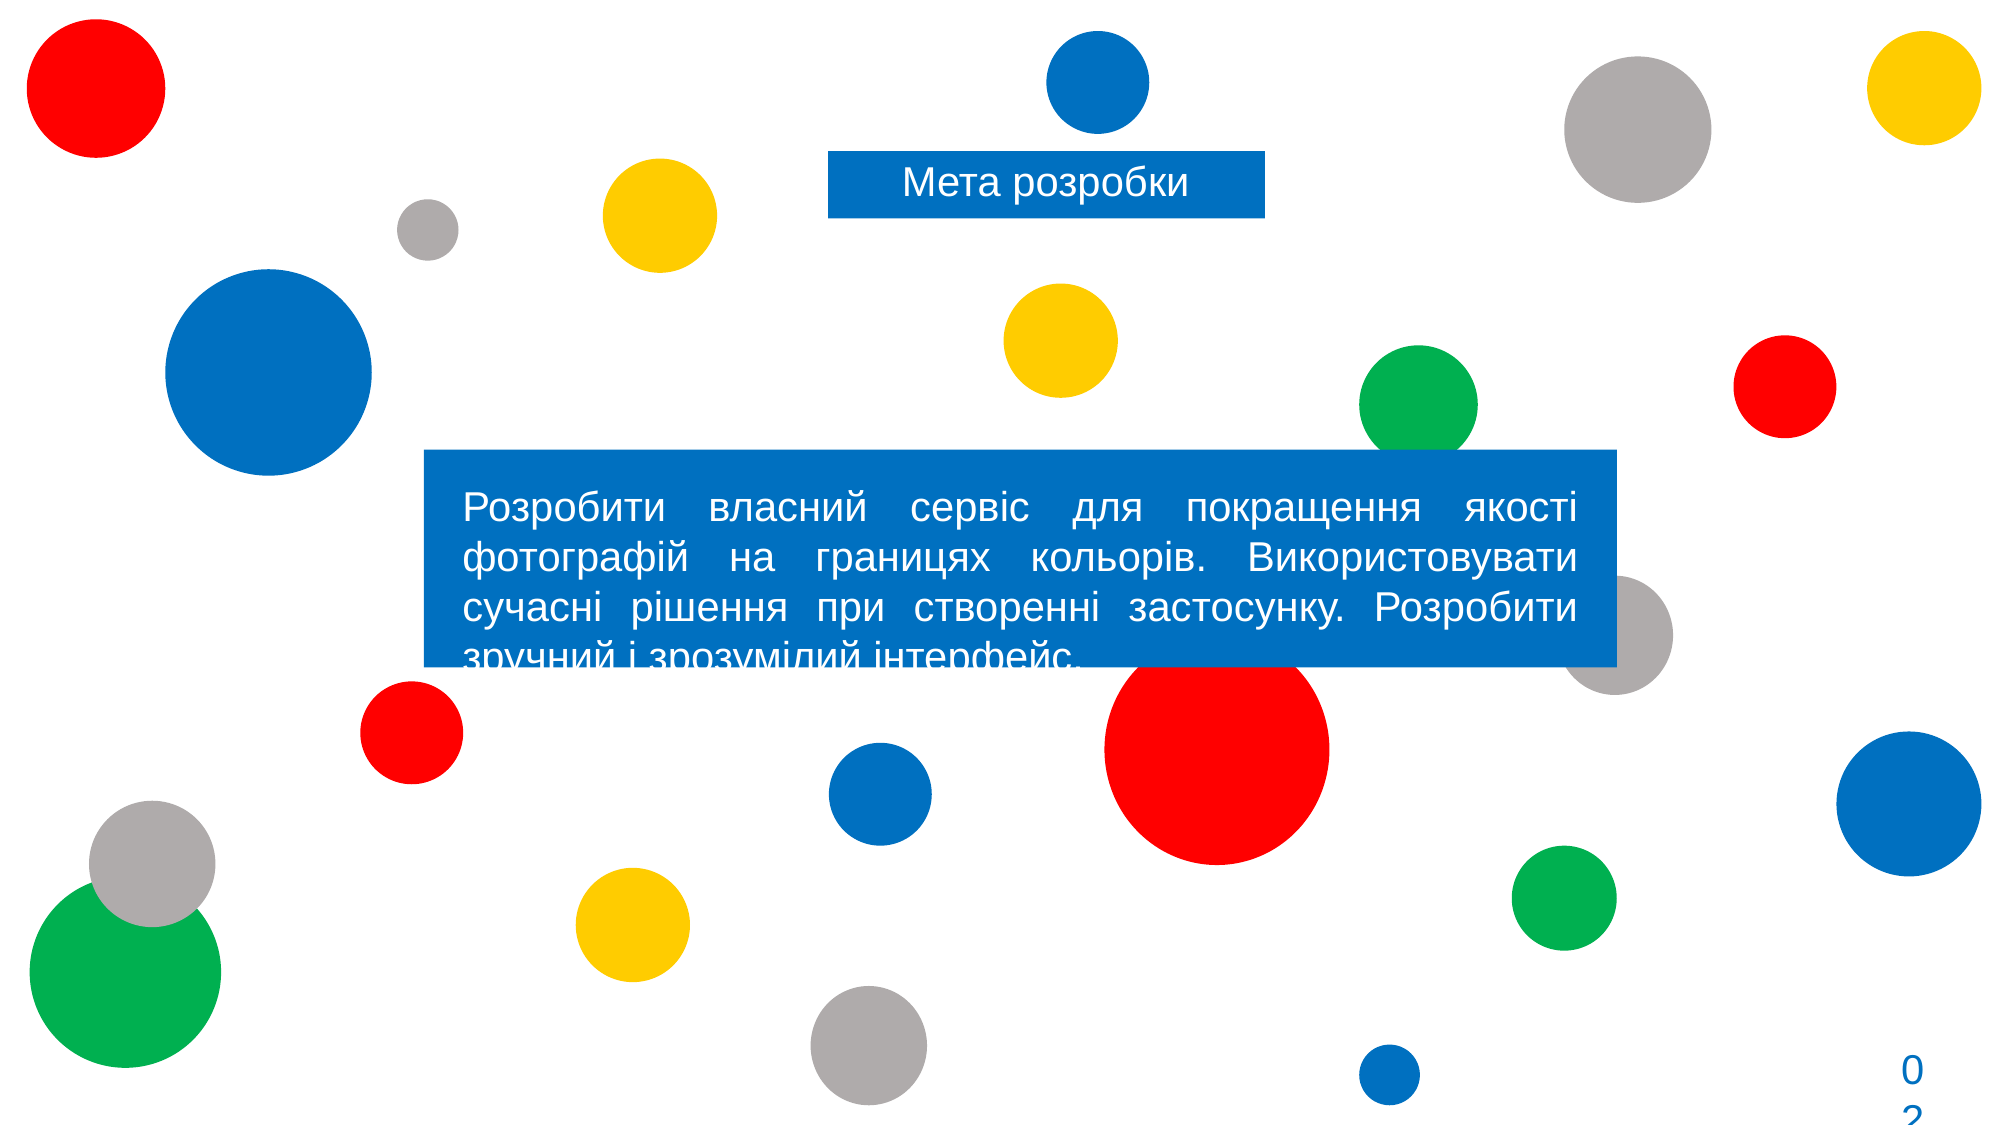

Мета розробки

Розробити власний сервіс для покращення якості фотографій на границях кольорів. Використовувати сучасні рішення при створенні застосунку. Розробити зручний і зрозумілий інтерфейс.

02